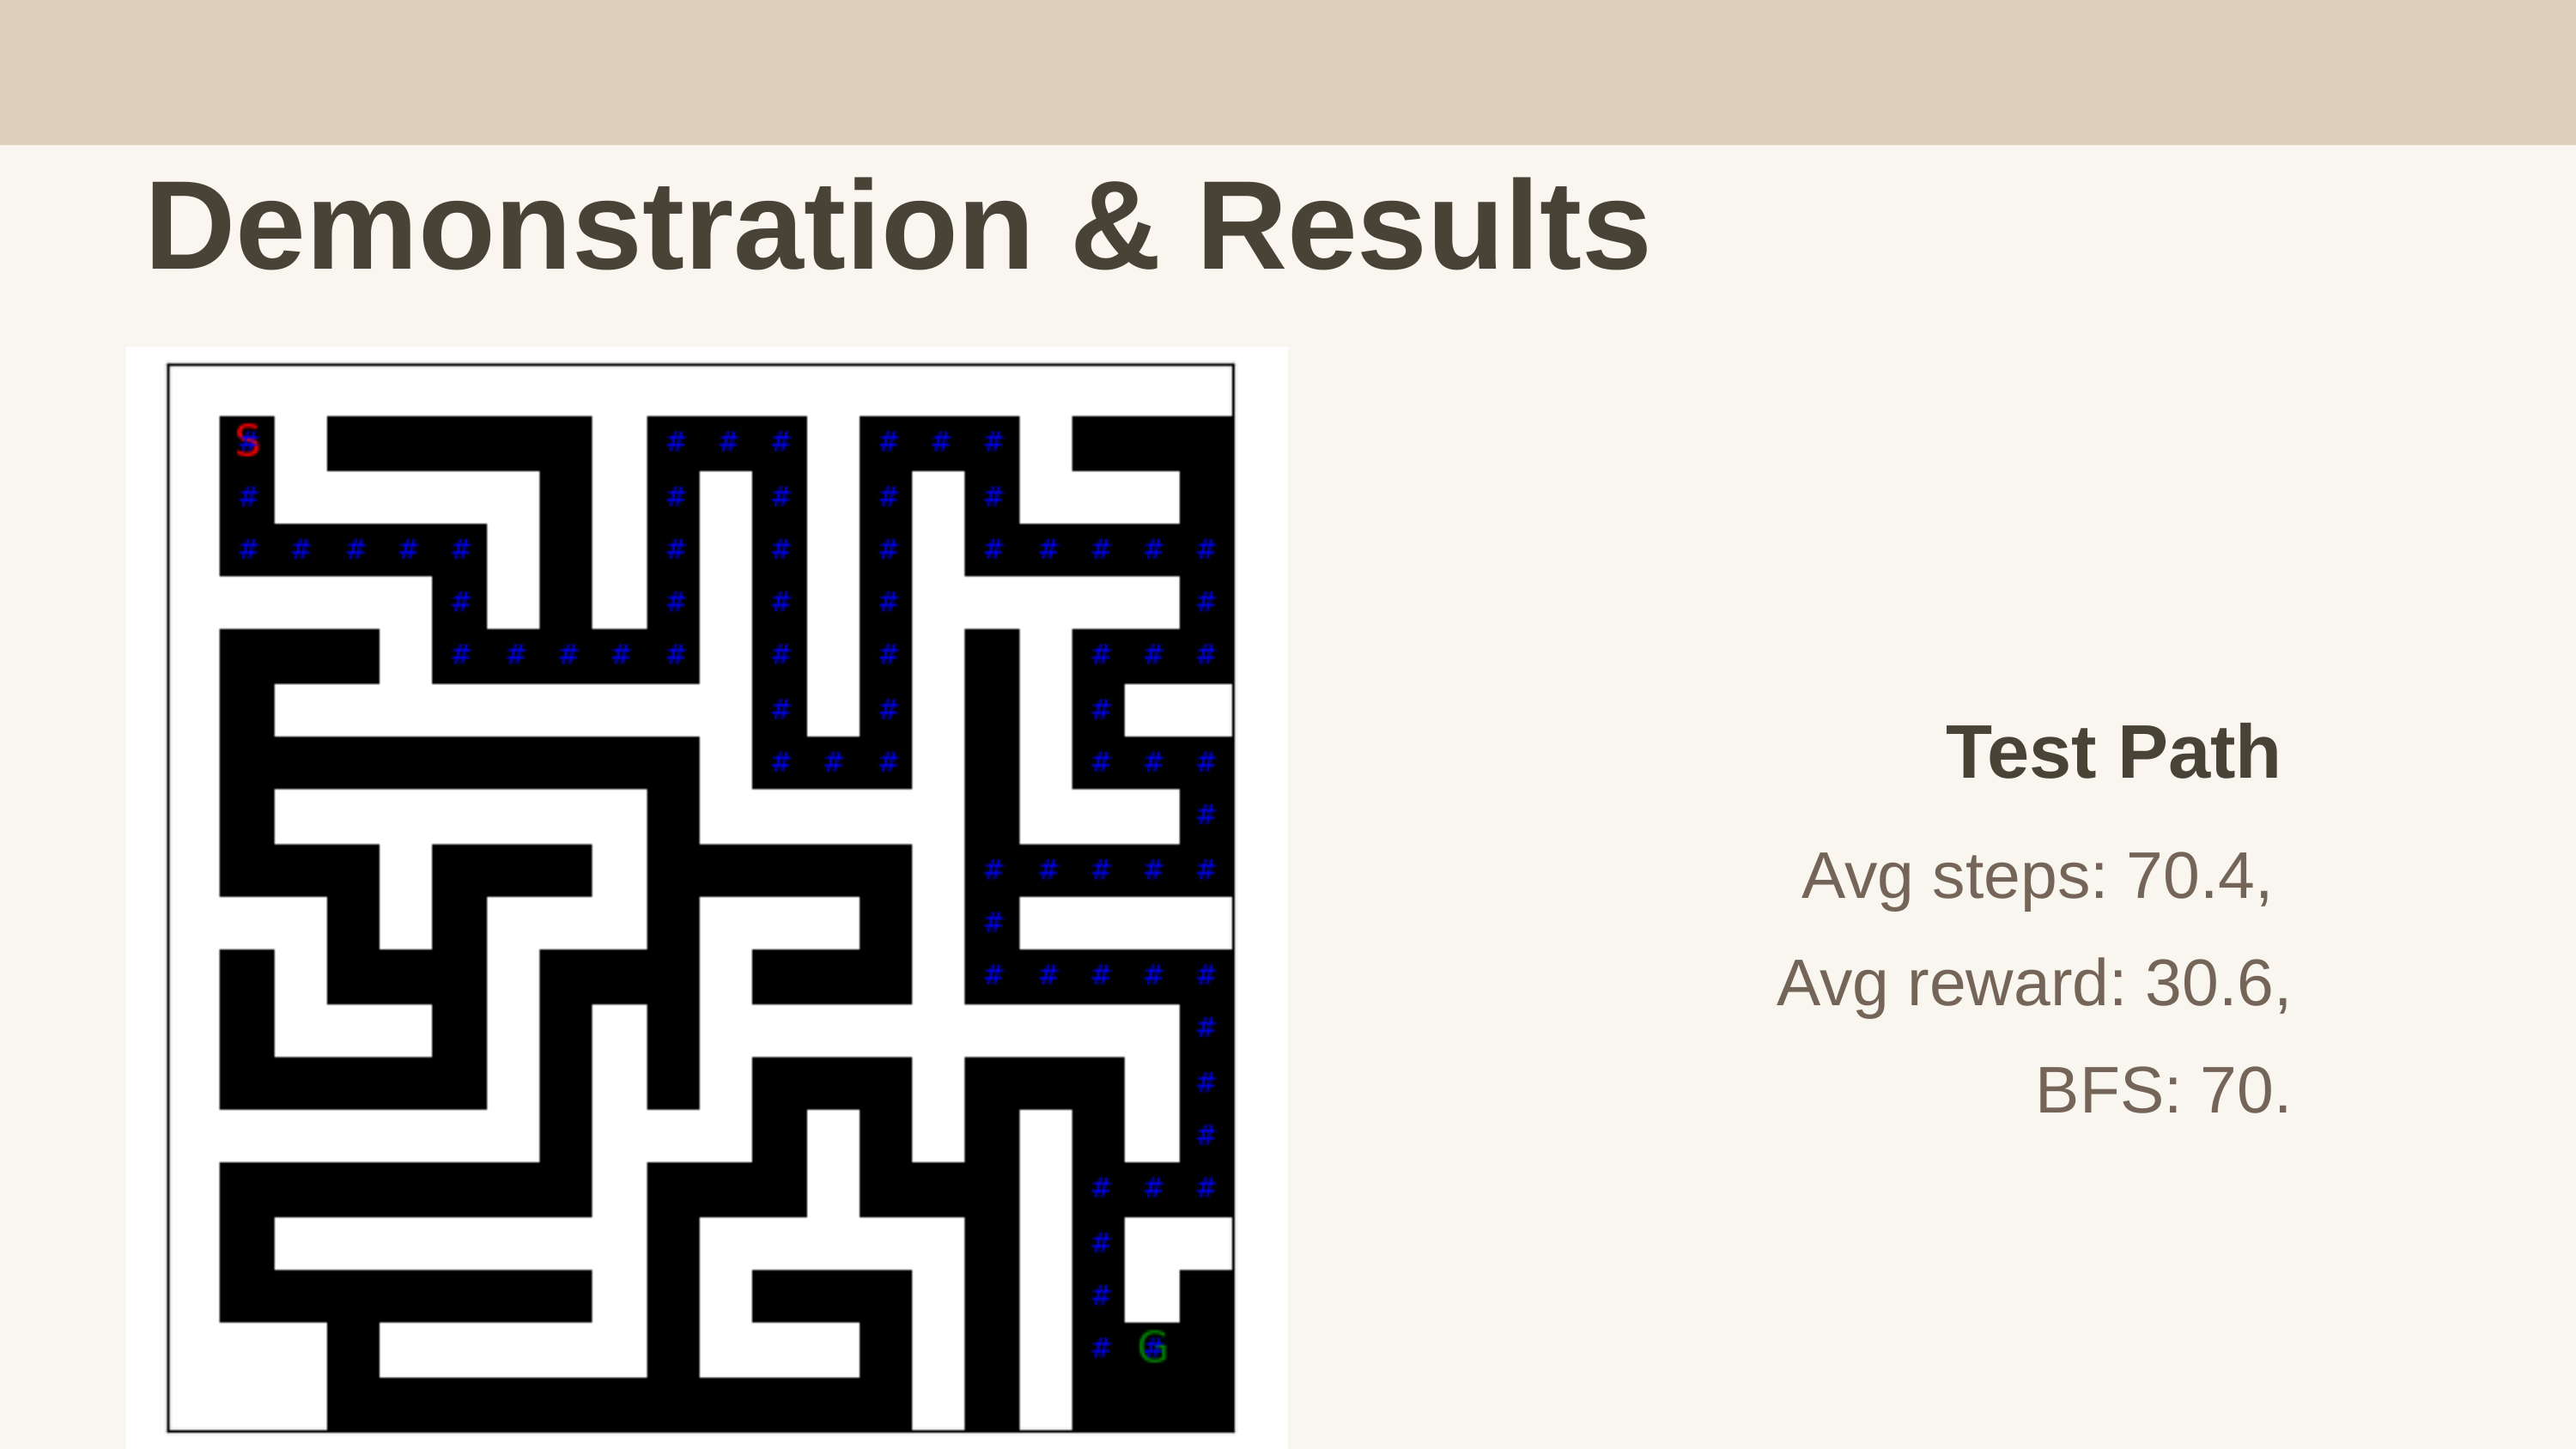

Demonstration & Results

Test Path

Avg steps: 70.4,
Avg reward: 30.6,
BFS: 70.